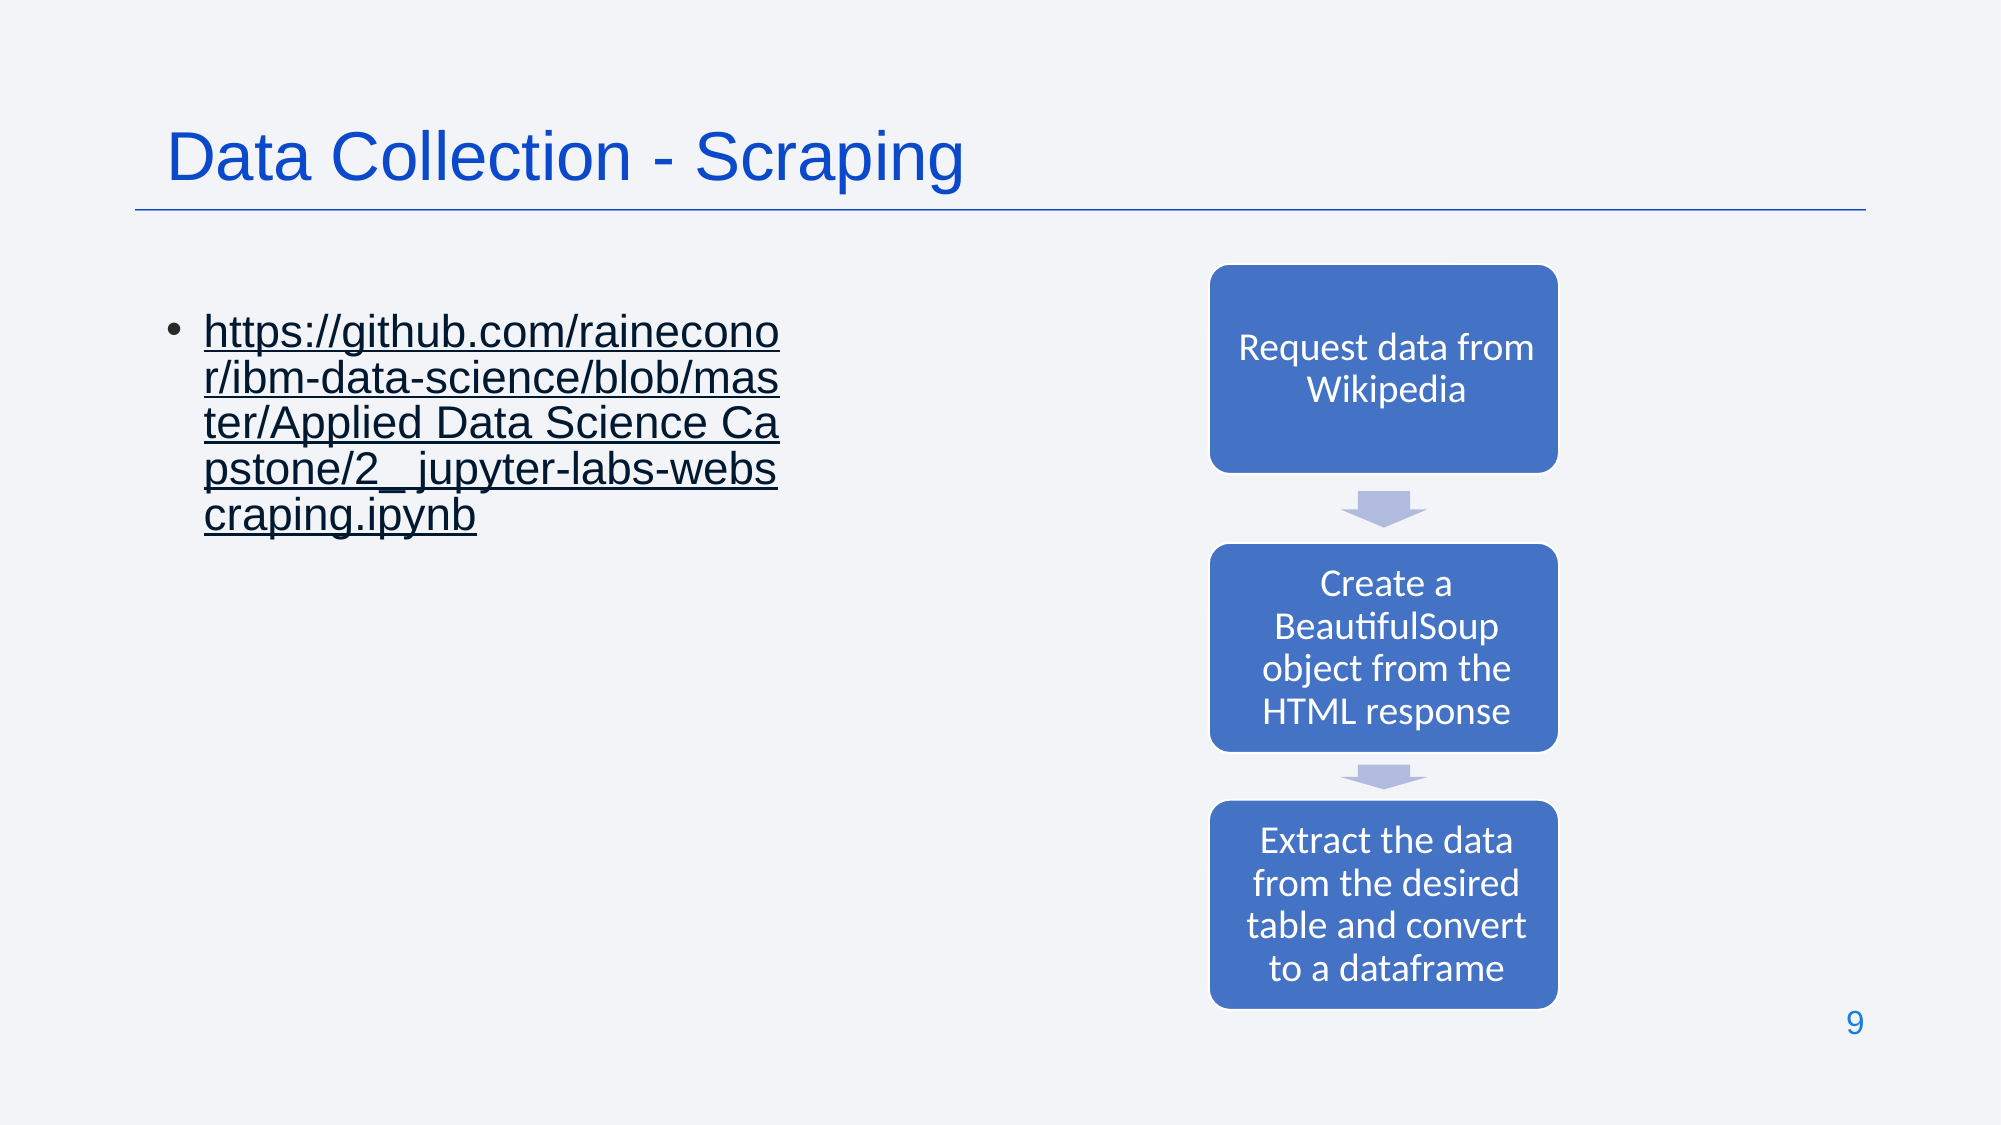

Data Collection - Scraping
Request data from Wikipedia

Create a BeautifulSoup object from the HTML response

Extract the data from the desired table and convert to a dataframe
https://github.com/raineconor/ibm-data-science/blob/master/Applied Data Science Capstone/2_ jupyter-labs-webscraping.ipynb
9